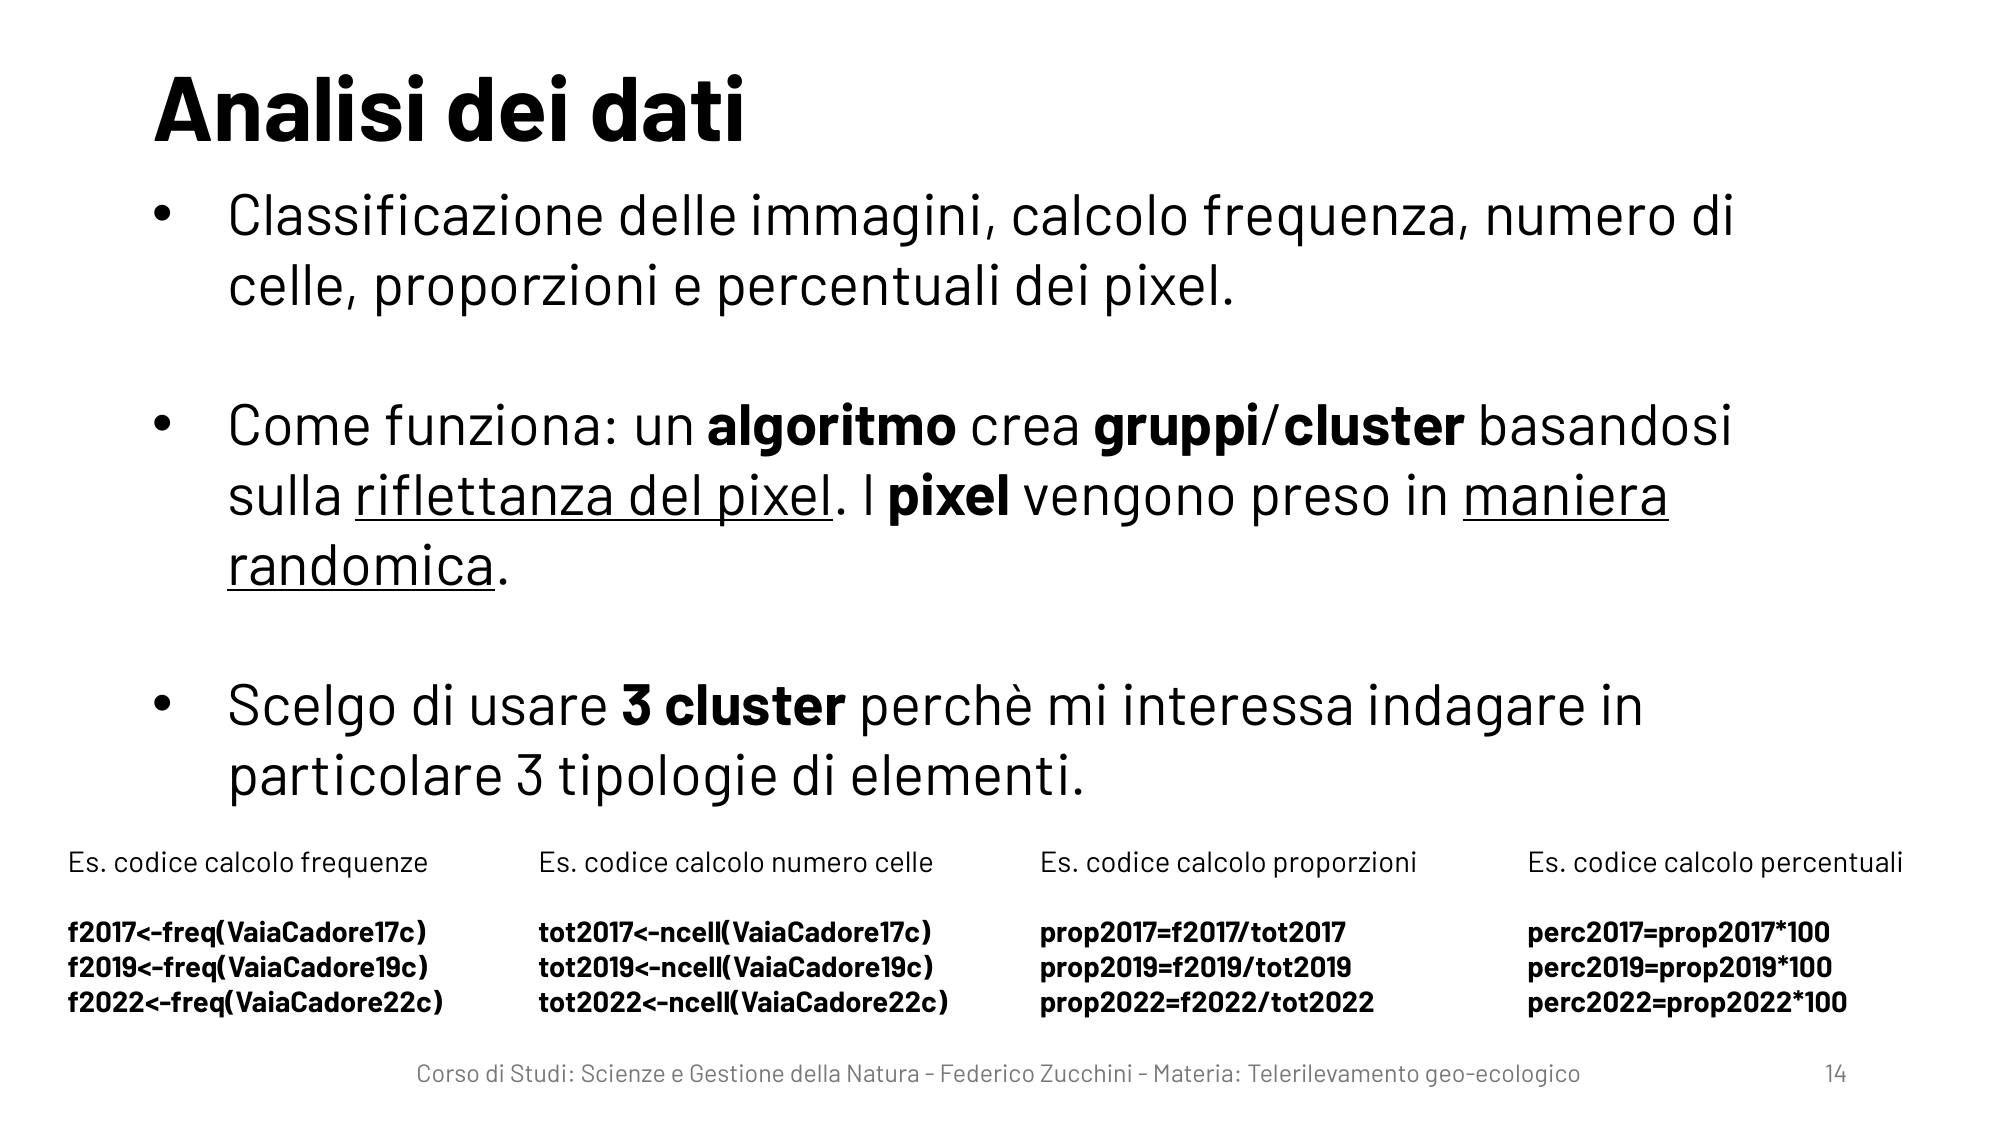

# Analisi dei dati
Classificazione delle immagini, calcolo frequenza, numero di celle, proporzioni e percentuali dei pixel.

Come funziona: un algoritmo crea gruppi/cluster basandosi sulla riflettanza del pixel. I pixel vengono preso in maniera randomica.

Scelgo di usare 3 cluster perchè mi interessa indagare in particolare 3 tipologie di elementi.
Es. codice calcolo frequenze

f2017<-freq(VaiaCadore17c)
f2019<-freq(VaiaCadore19c)
f2022<-freq(VaiaCadore22c)
Es. codice calcolo numero celle

tot2017<-ncell(VaiaCadore17c)
tot2019<-ncell(VaiaCadore19c)
tot2022<-ncell(VaiaCadore22c)
Es. codice calcolo proporzioni

prop2017=f2017/tot2017
prop2019=f2019/tot2019
prop2022=f2022/tot2022
Es. codice calcolo percentuali

perc2017=prop2017*100
perc2019=prop2019*100
perc2022=prop2022*100
Corso di Studi: Scienze e Gestione della Natura - Federico Zucchini - Materia: Telerilevamento geo-ecologico
14